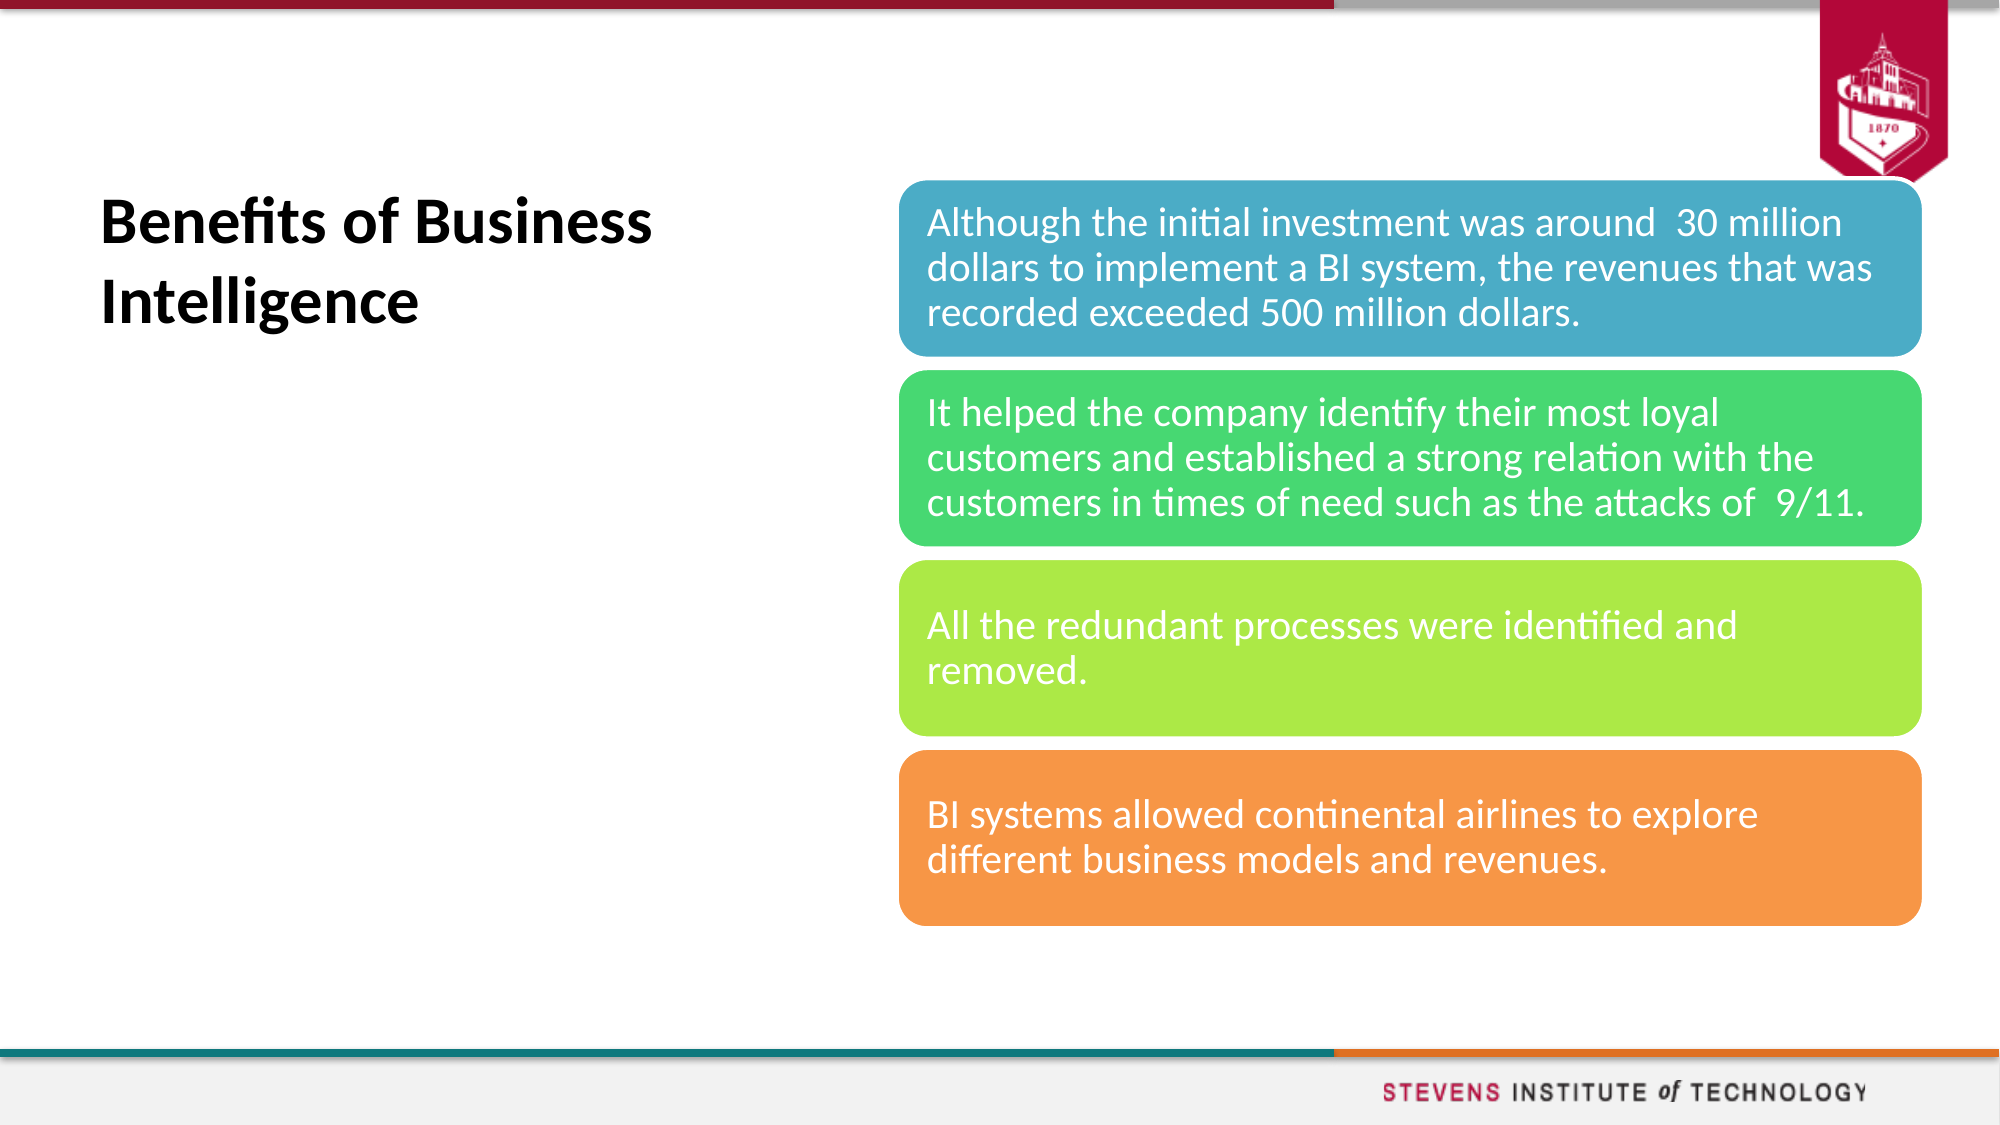

# Benefits of Business Intelligence
Although the initial investment was around  30 million dollars to implement a BI system, the revenues that was recorded exceeded 500 million dollars.
It helped the company identify their most loyal customers and established a strong relation with the customers in times of need such as the attacks of  9/11.
All the redundant processes were identified and removed.
BI systems allowed continental airlines to explore different business models and revenues.
Benefits of Business Intelligence